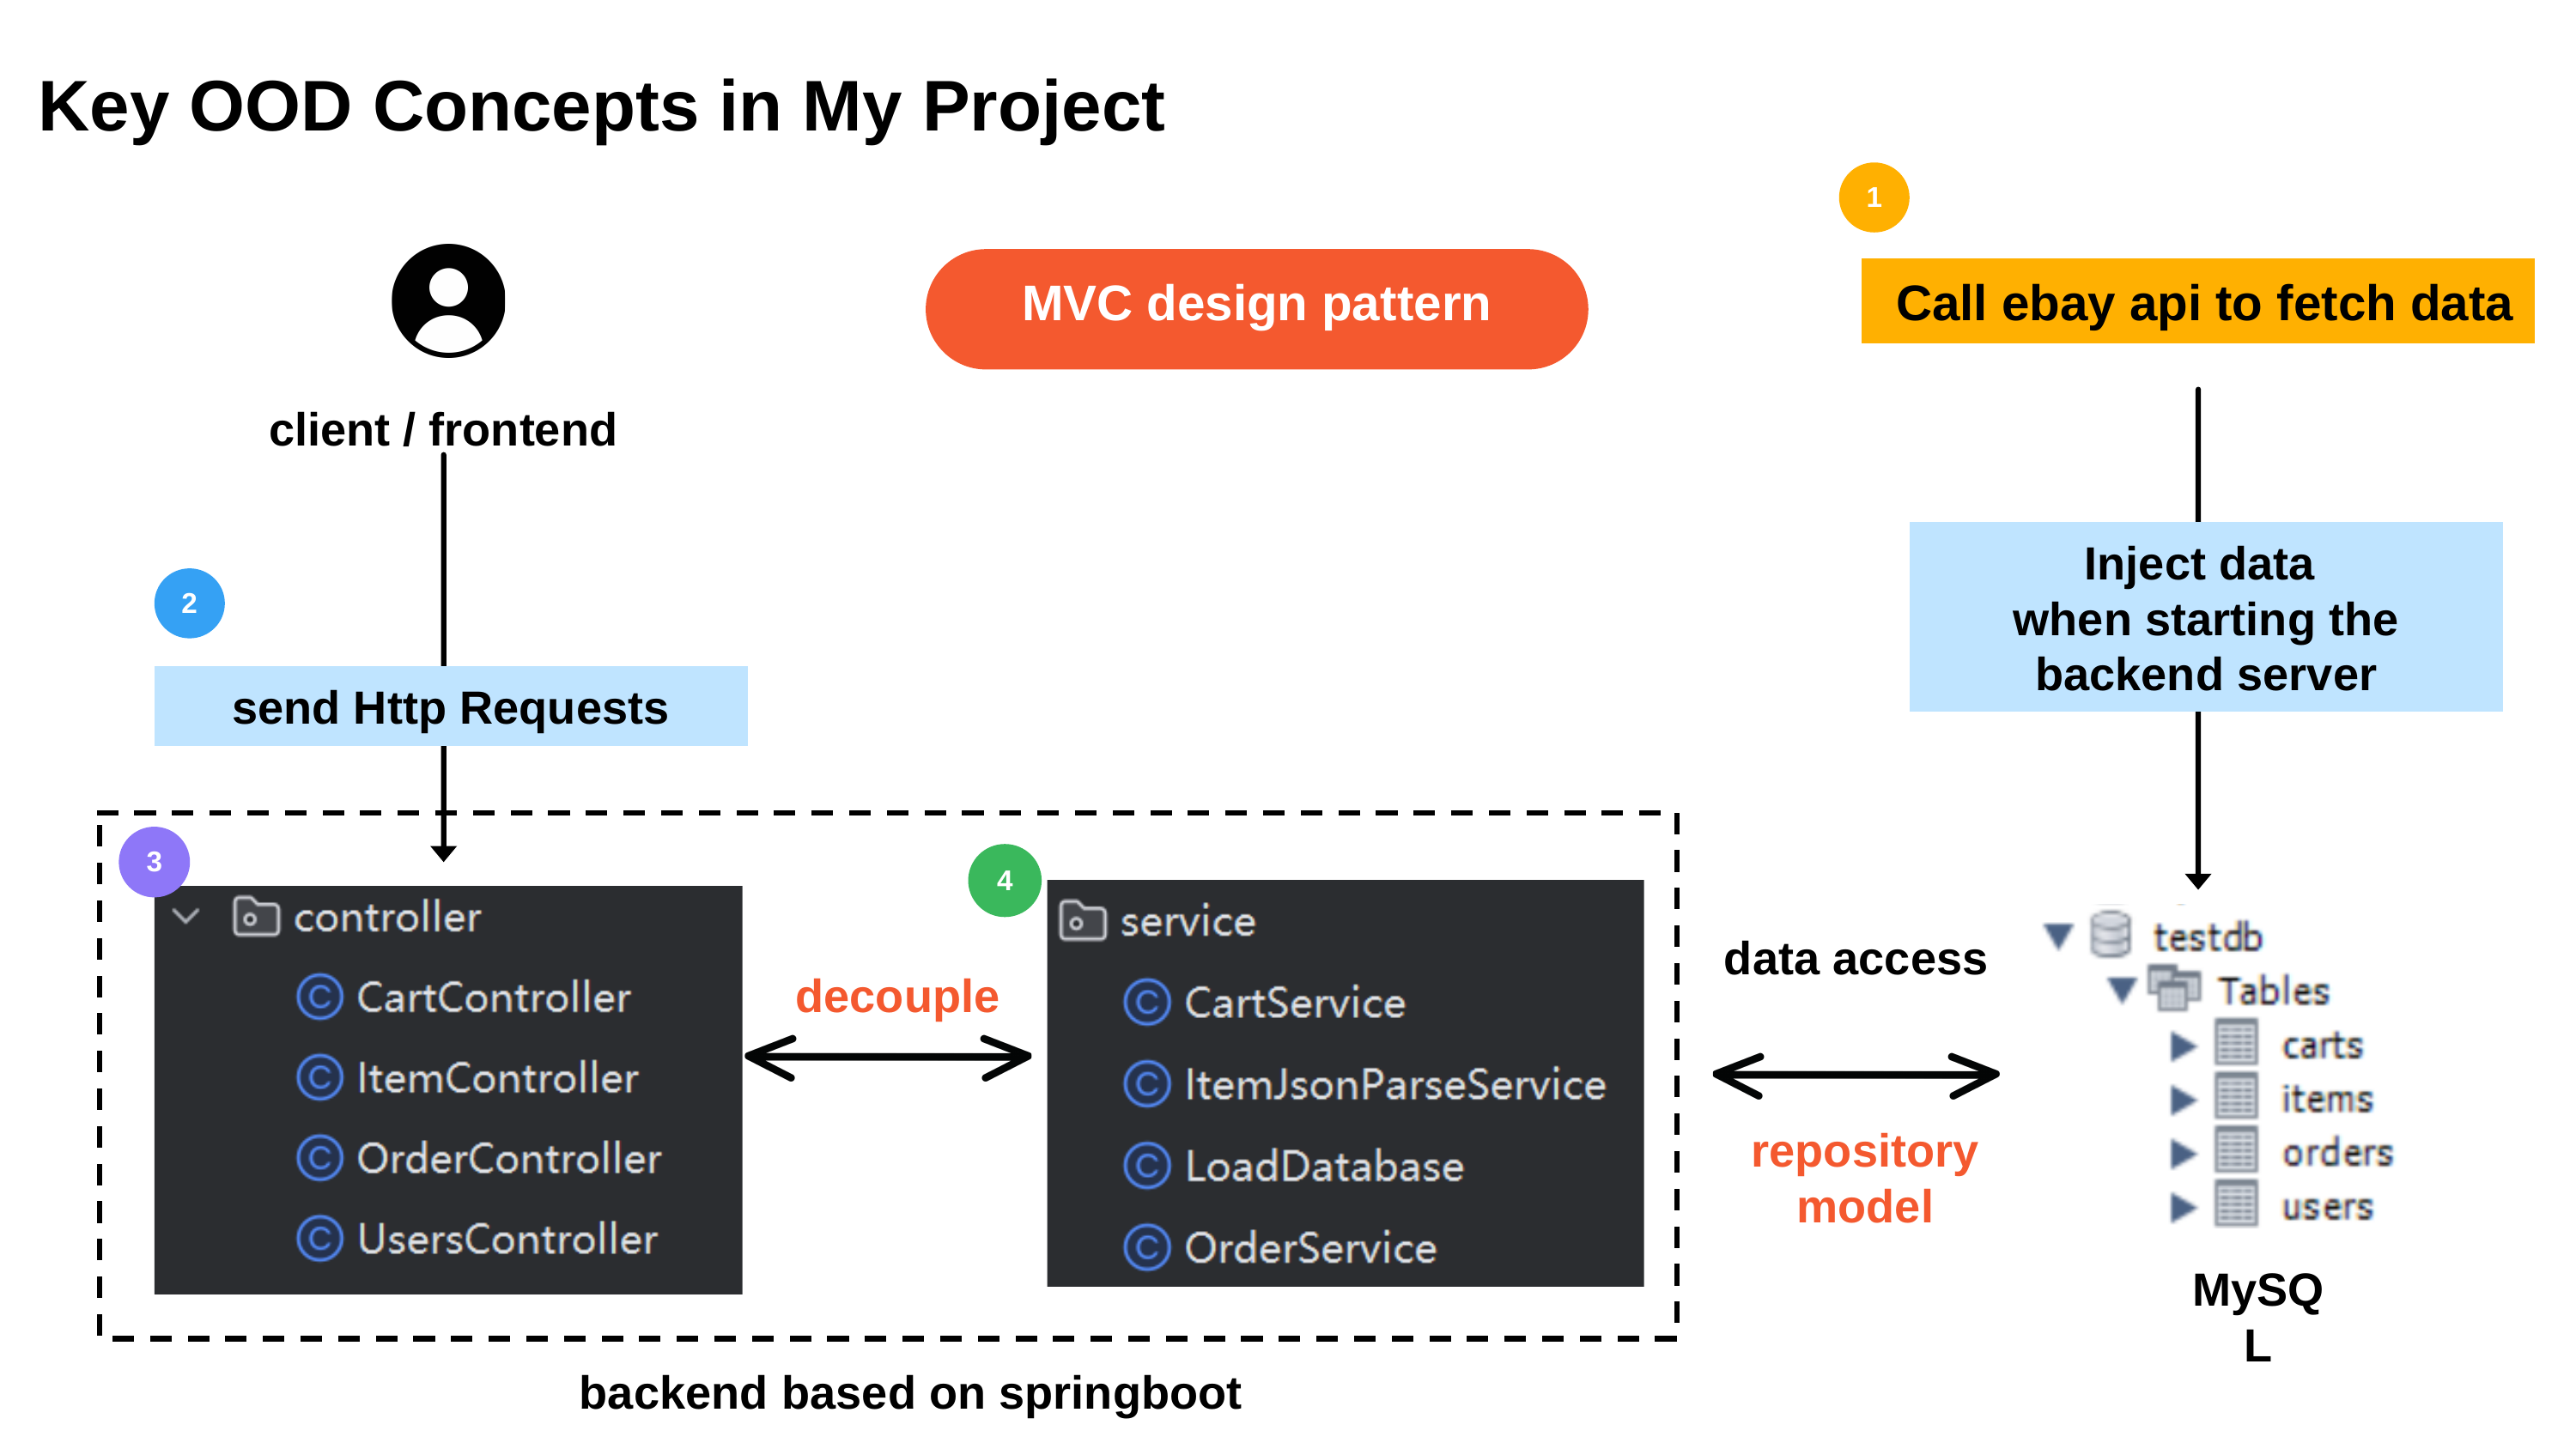

Key OOD Concepts in My Project

1

MVC design pattern

 Call ebay api to fetch data

client / frontend

Inject data
when starting the backend server

2

send Http Requests

3

4

data access
decouple

repository
model
MySQL
backend based on springboot